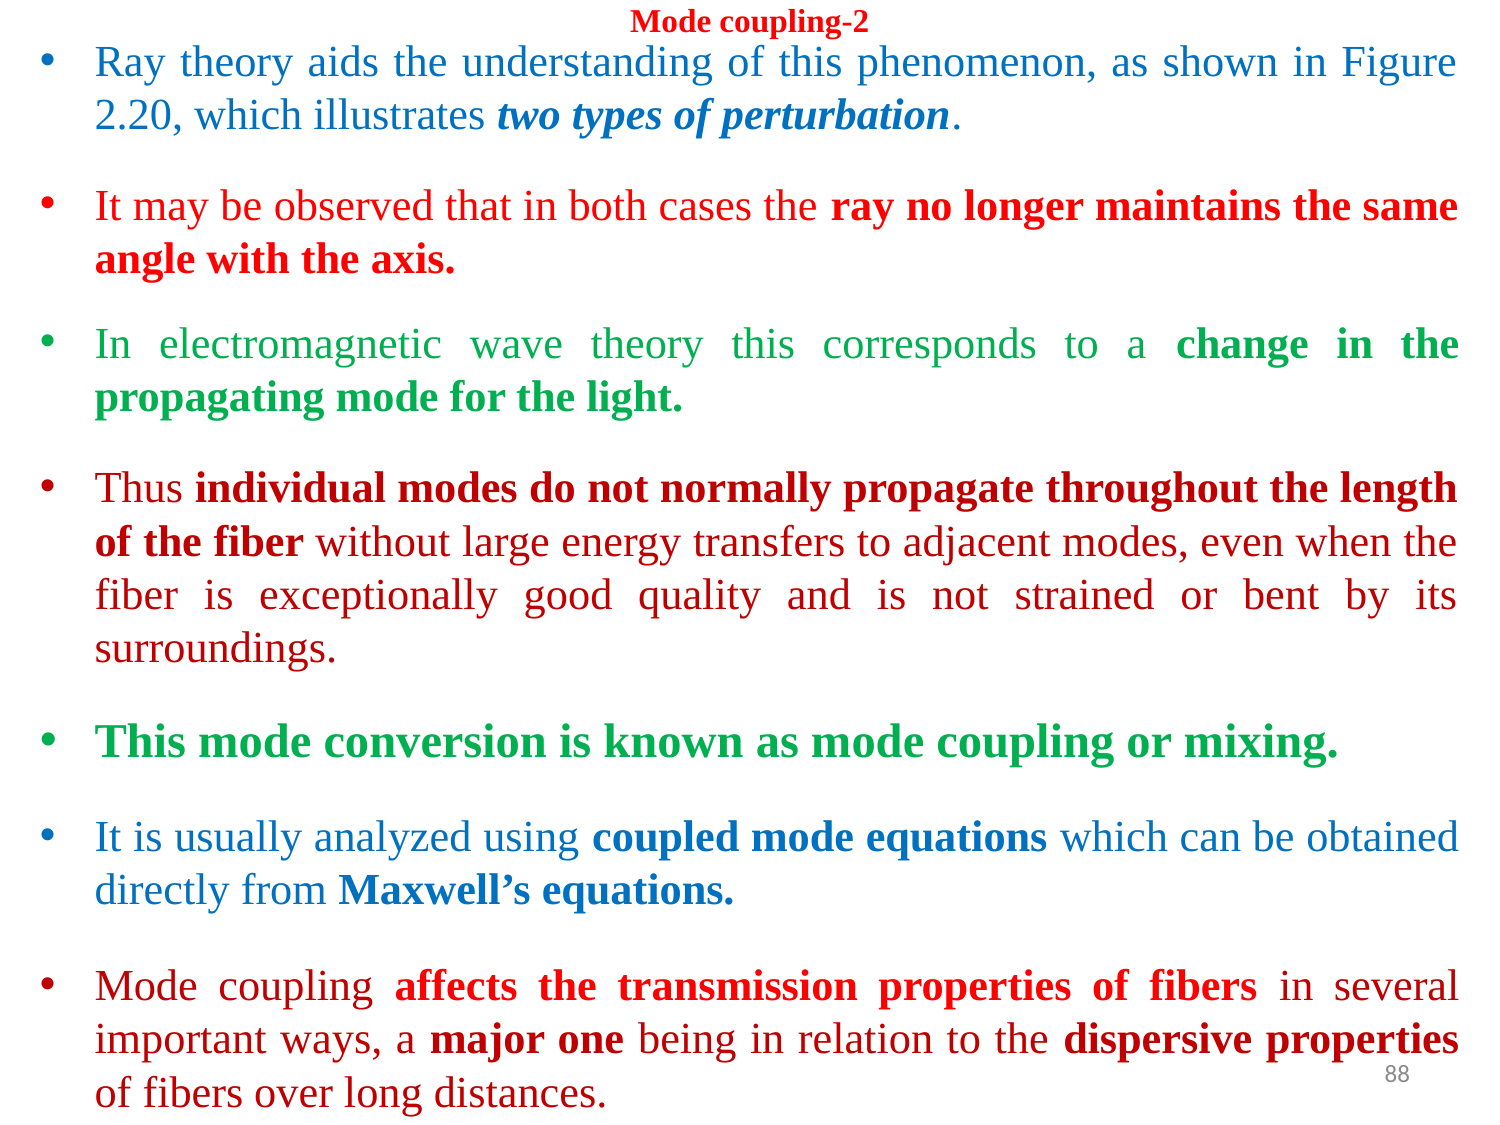

# Mode coupling-2
Ray theory aids the understanding of this phenomenon, as shown in Figure 2.20, which illustrates two types of perturbation.

It may be observed that in both cases the ray no longer maintains the same angle with the axis.

In electromagnetic wave theory this corresponds to a change in the propagating mode for the light.

Thus individual modes do not normally propagate throughout the length of the fiber without large energy transfers to adjacent modes, even when the fiber is exceptionally good quality and is not strained or bent by its surroundings.

This mode conversion is known as mode coupling or mixing.

It is usually analyzed using coupled mode equations which can be obtained directly from Maxwell’s equations.

Mode coupling affects the transmission properties of fibers in several important ways, a major one being in relation to the dispersive properties of fibers over long distances.
88